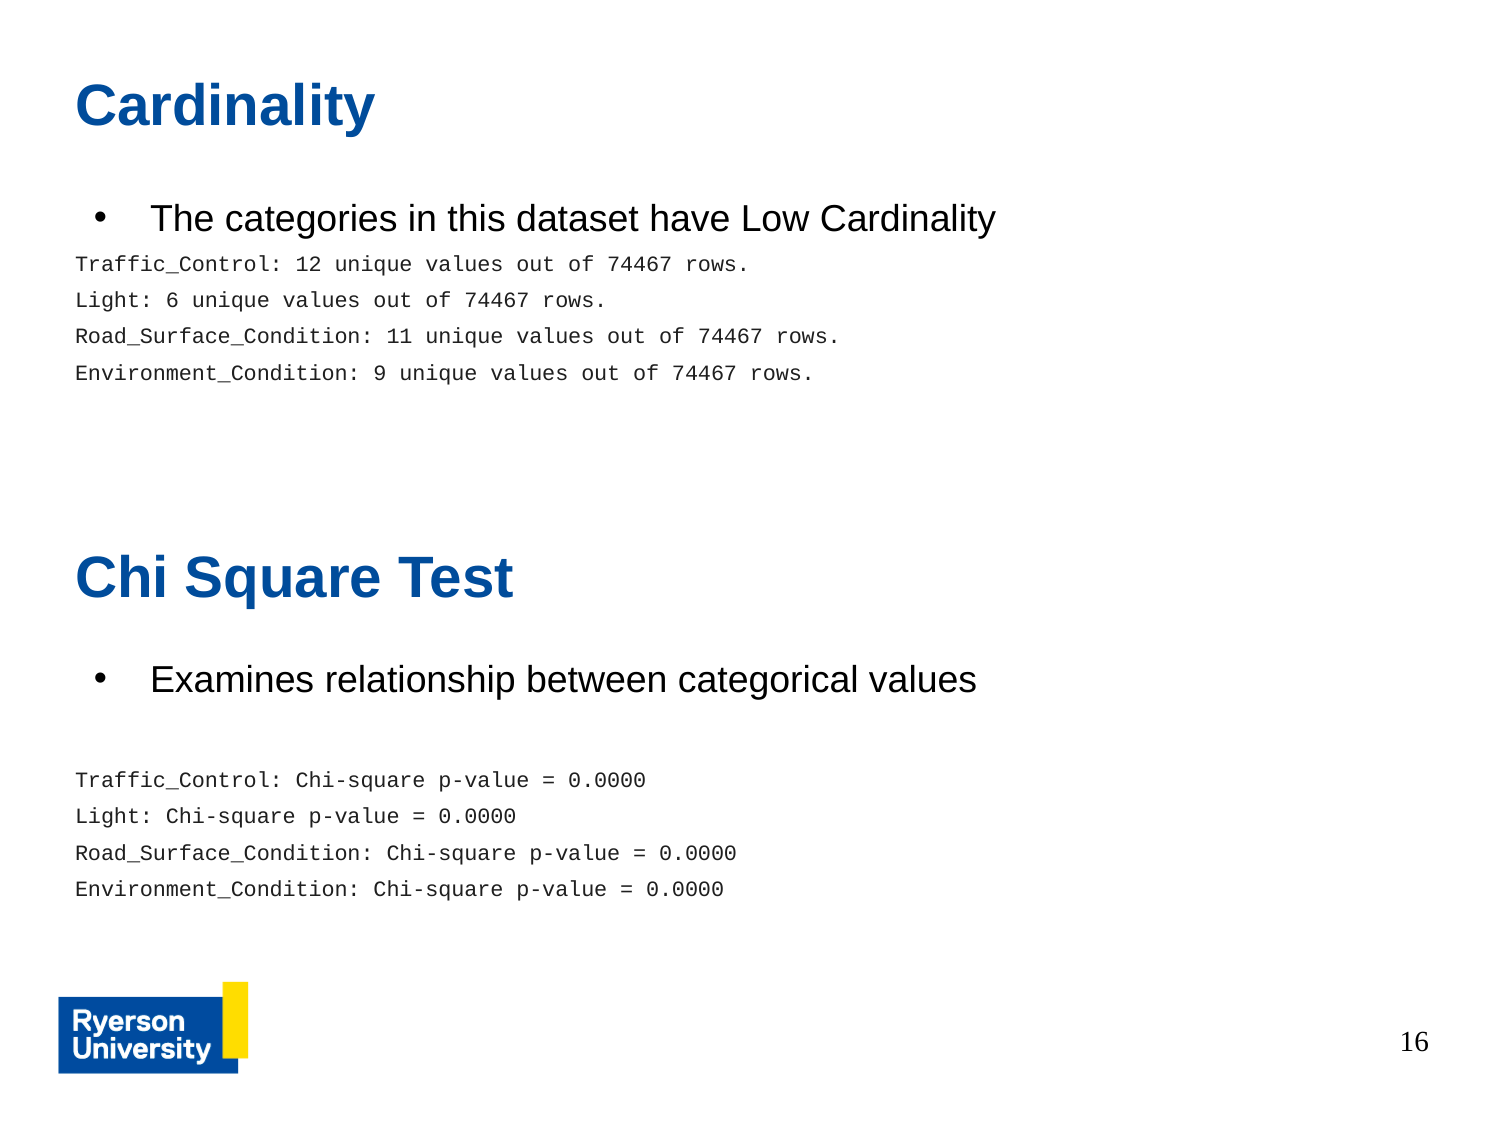

# Cardinality

The categories in this dataset have Low Cardinality
Traffic_Control: 12 unique values out of 74467 rows.
Light: 6 unique values out of 74467 rows.
Road_Surface_Condition: 11 unique values out of 74467 rows.
Environment_Condition: 9 unique values out of 74467 rows.
Chi Square Test
Examines relationship between categorical values

Traffic_Control: Chi-square p-value = 0.0000
Light: Chi-square p-value = 0.0000
Road_Surface_Condition: Chi-square p-value = 0.0000
Environment_Condition: Chi-square p-value = 0.0000
16